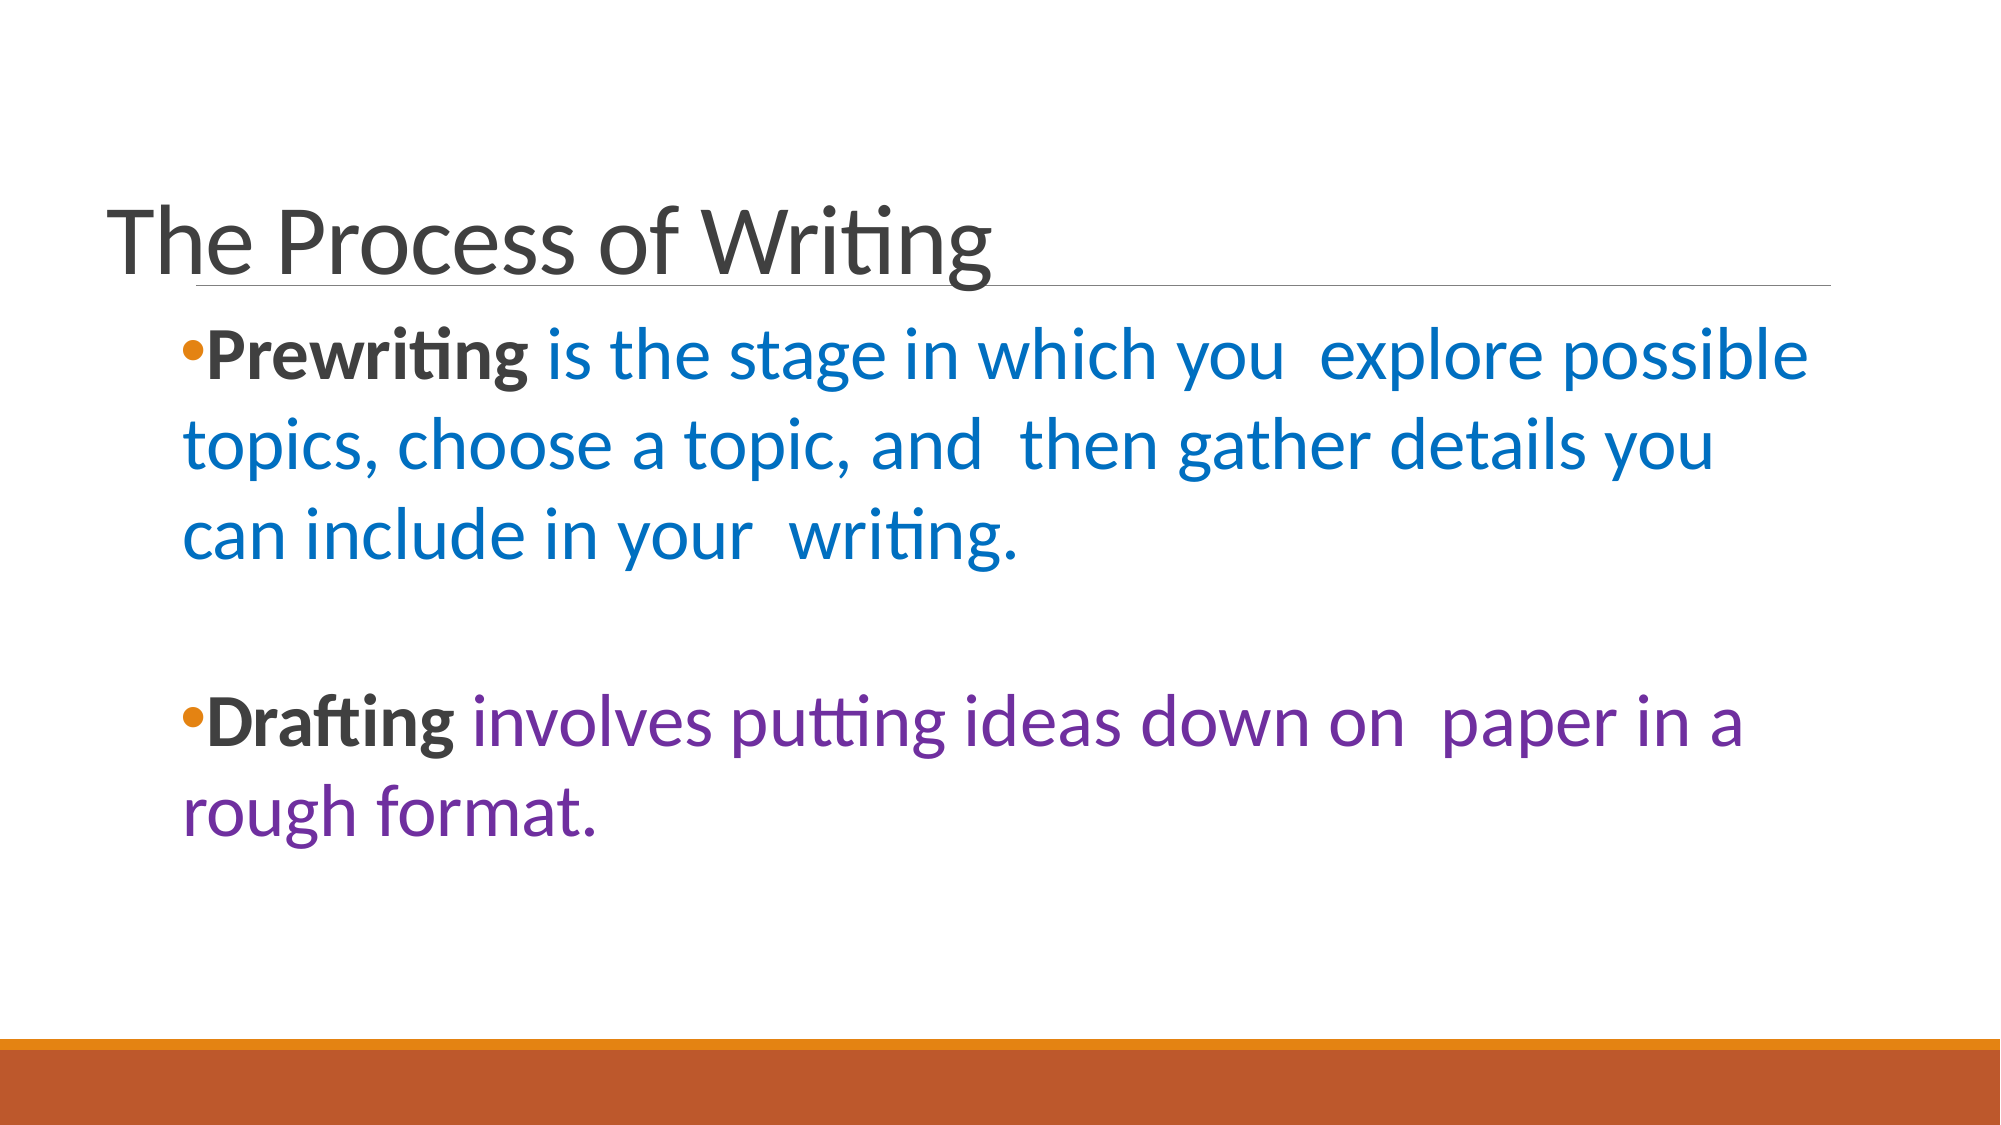

# The Process of Writing
Prewriting is the stage in which you  explore possible topics, choose a topic, and  then gather details you can include in your  writing.

Drafting involves putting ideas down on  paper in a rough format.